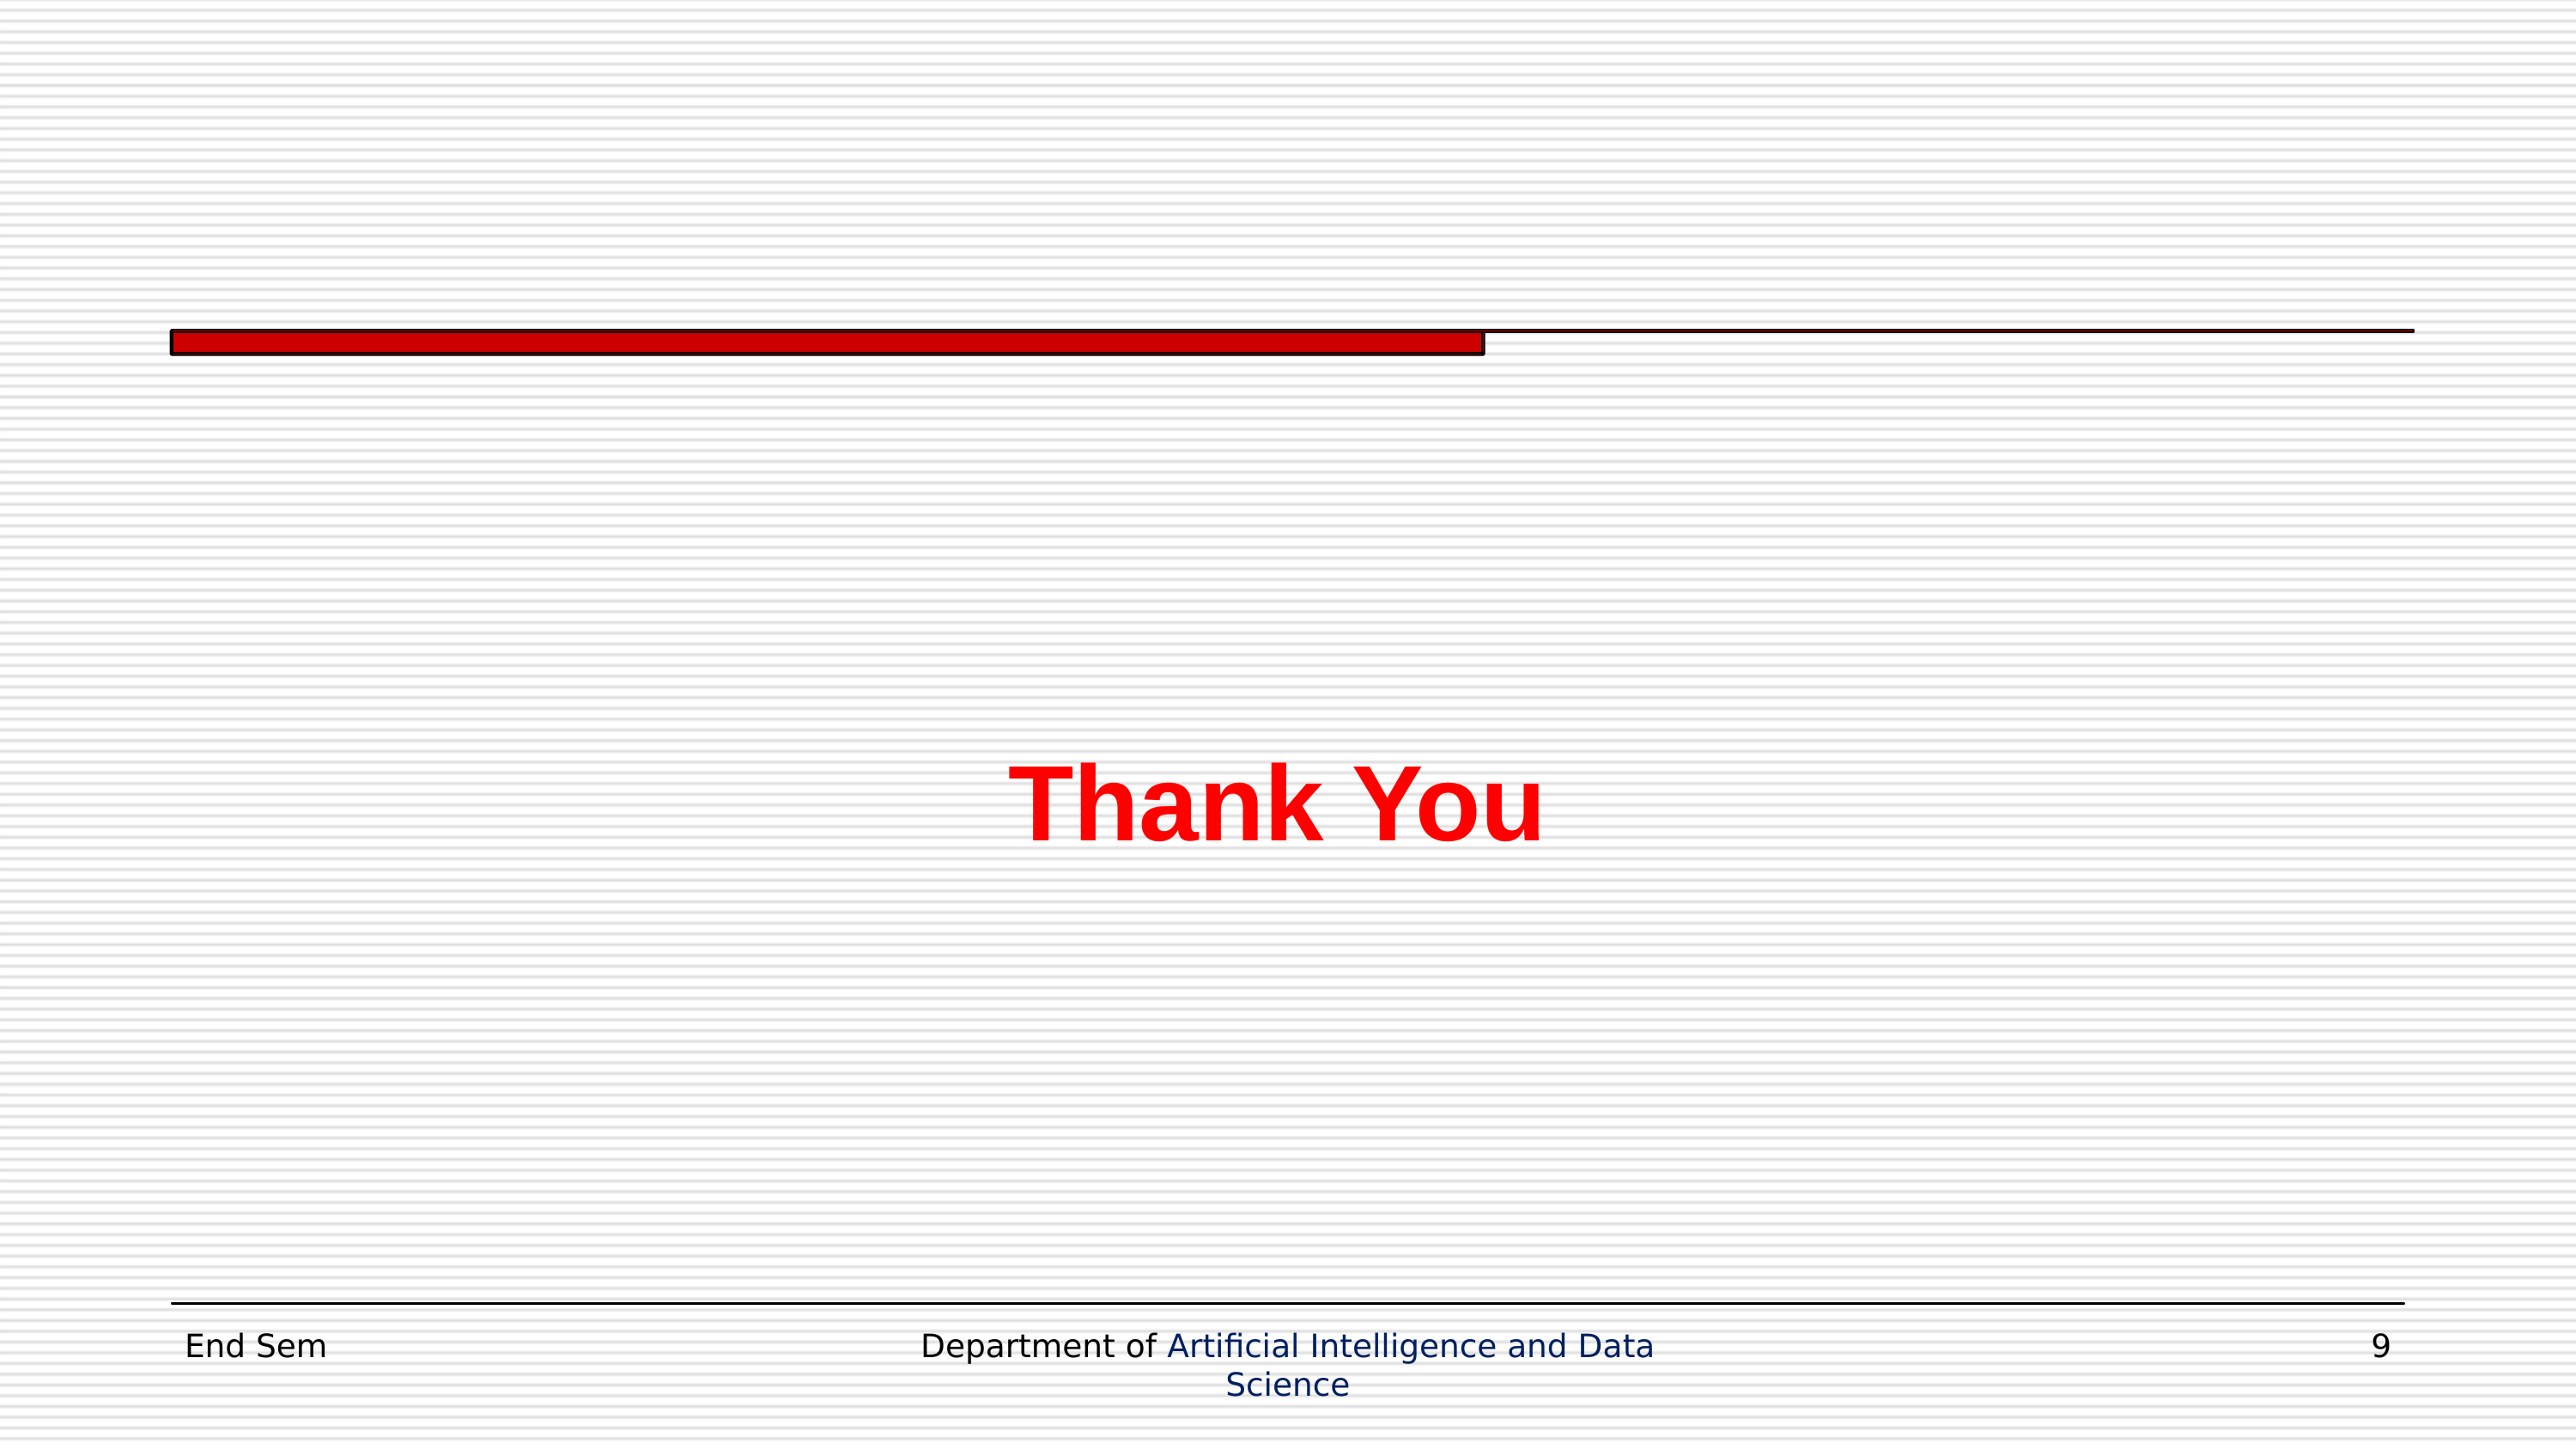

Thank You

End Sem

Department of Artificial Intelligence and Data Science

9